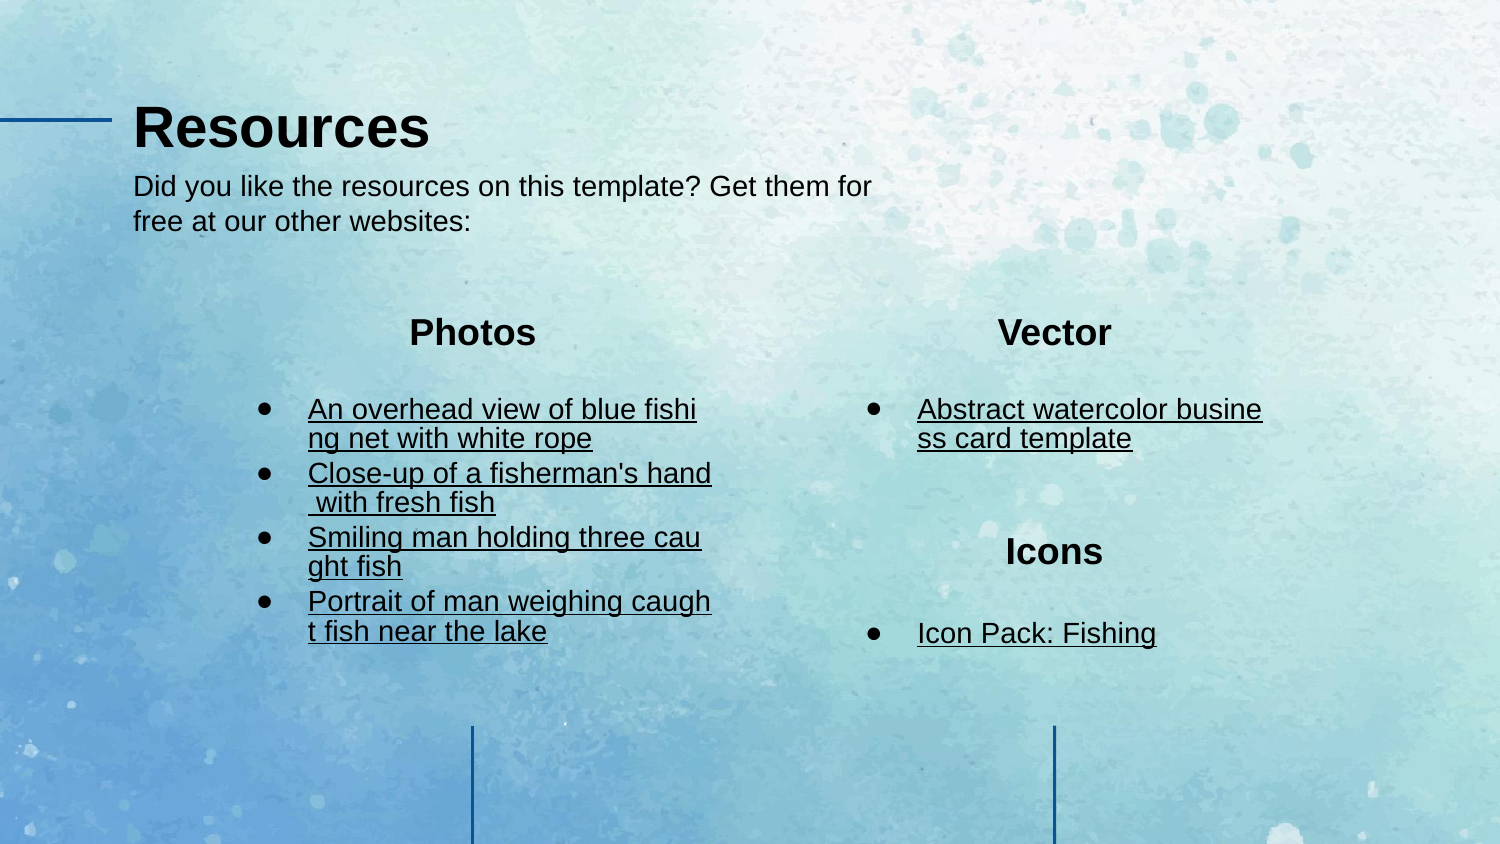

# Resources
Did you like the resources on this template? Get them for free at our other websites:
Photos
Vector
An overhead view of blue fishing net with white rope
Close-up of a fisherman's hand with fresh fish
Smiling man holding three caught fish
Portrait of man weighing caught fish near the lake
Abstract watercolor business card template
Icons
Icon Pack: Fishing